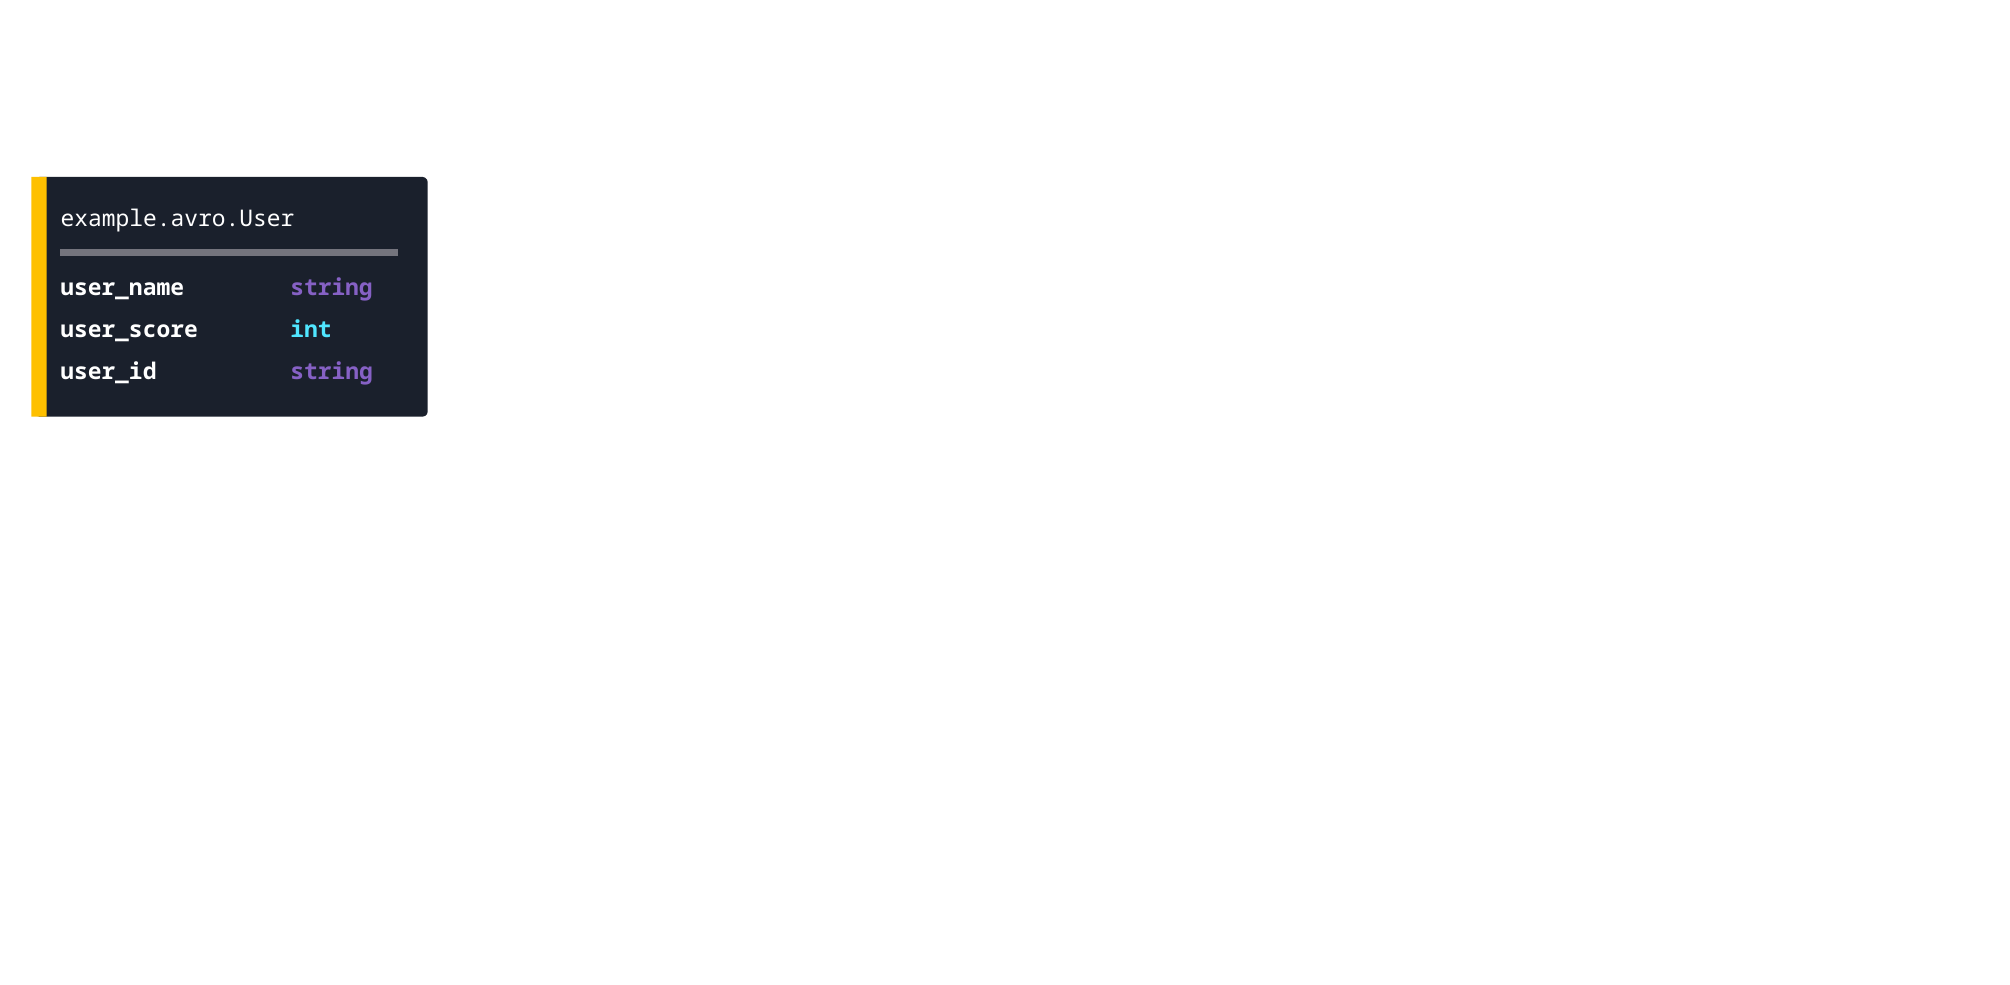

example.avro.User
user_name
string
user_score
int

user_id
string